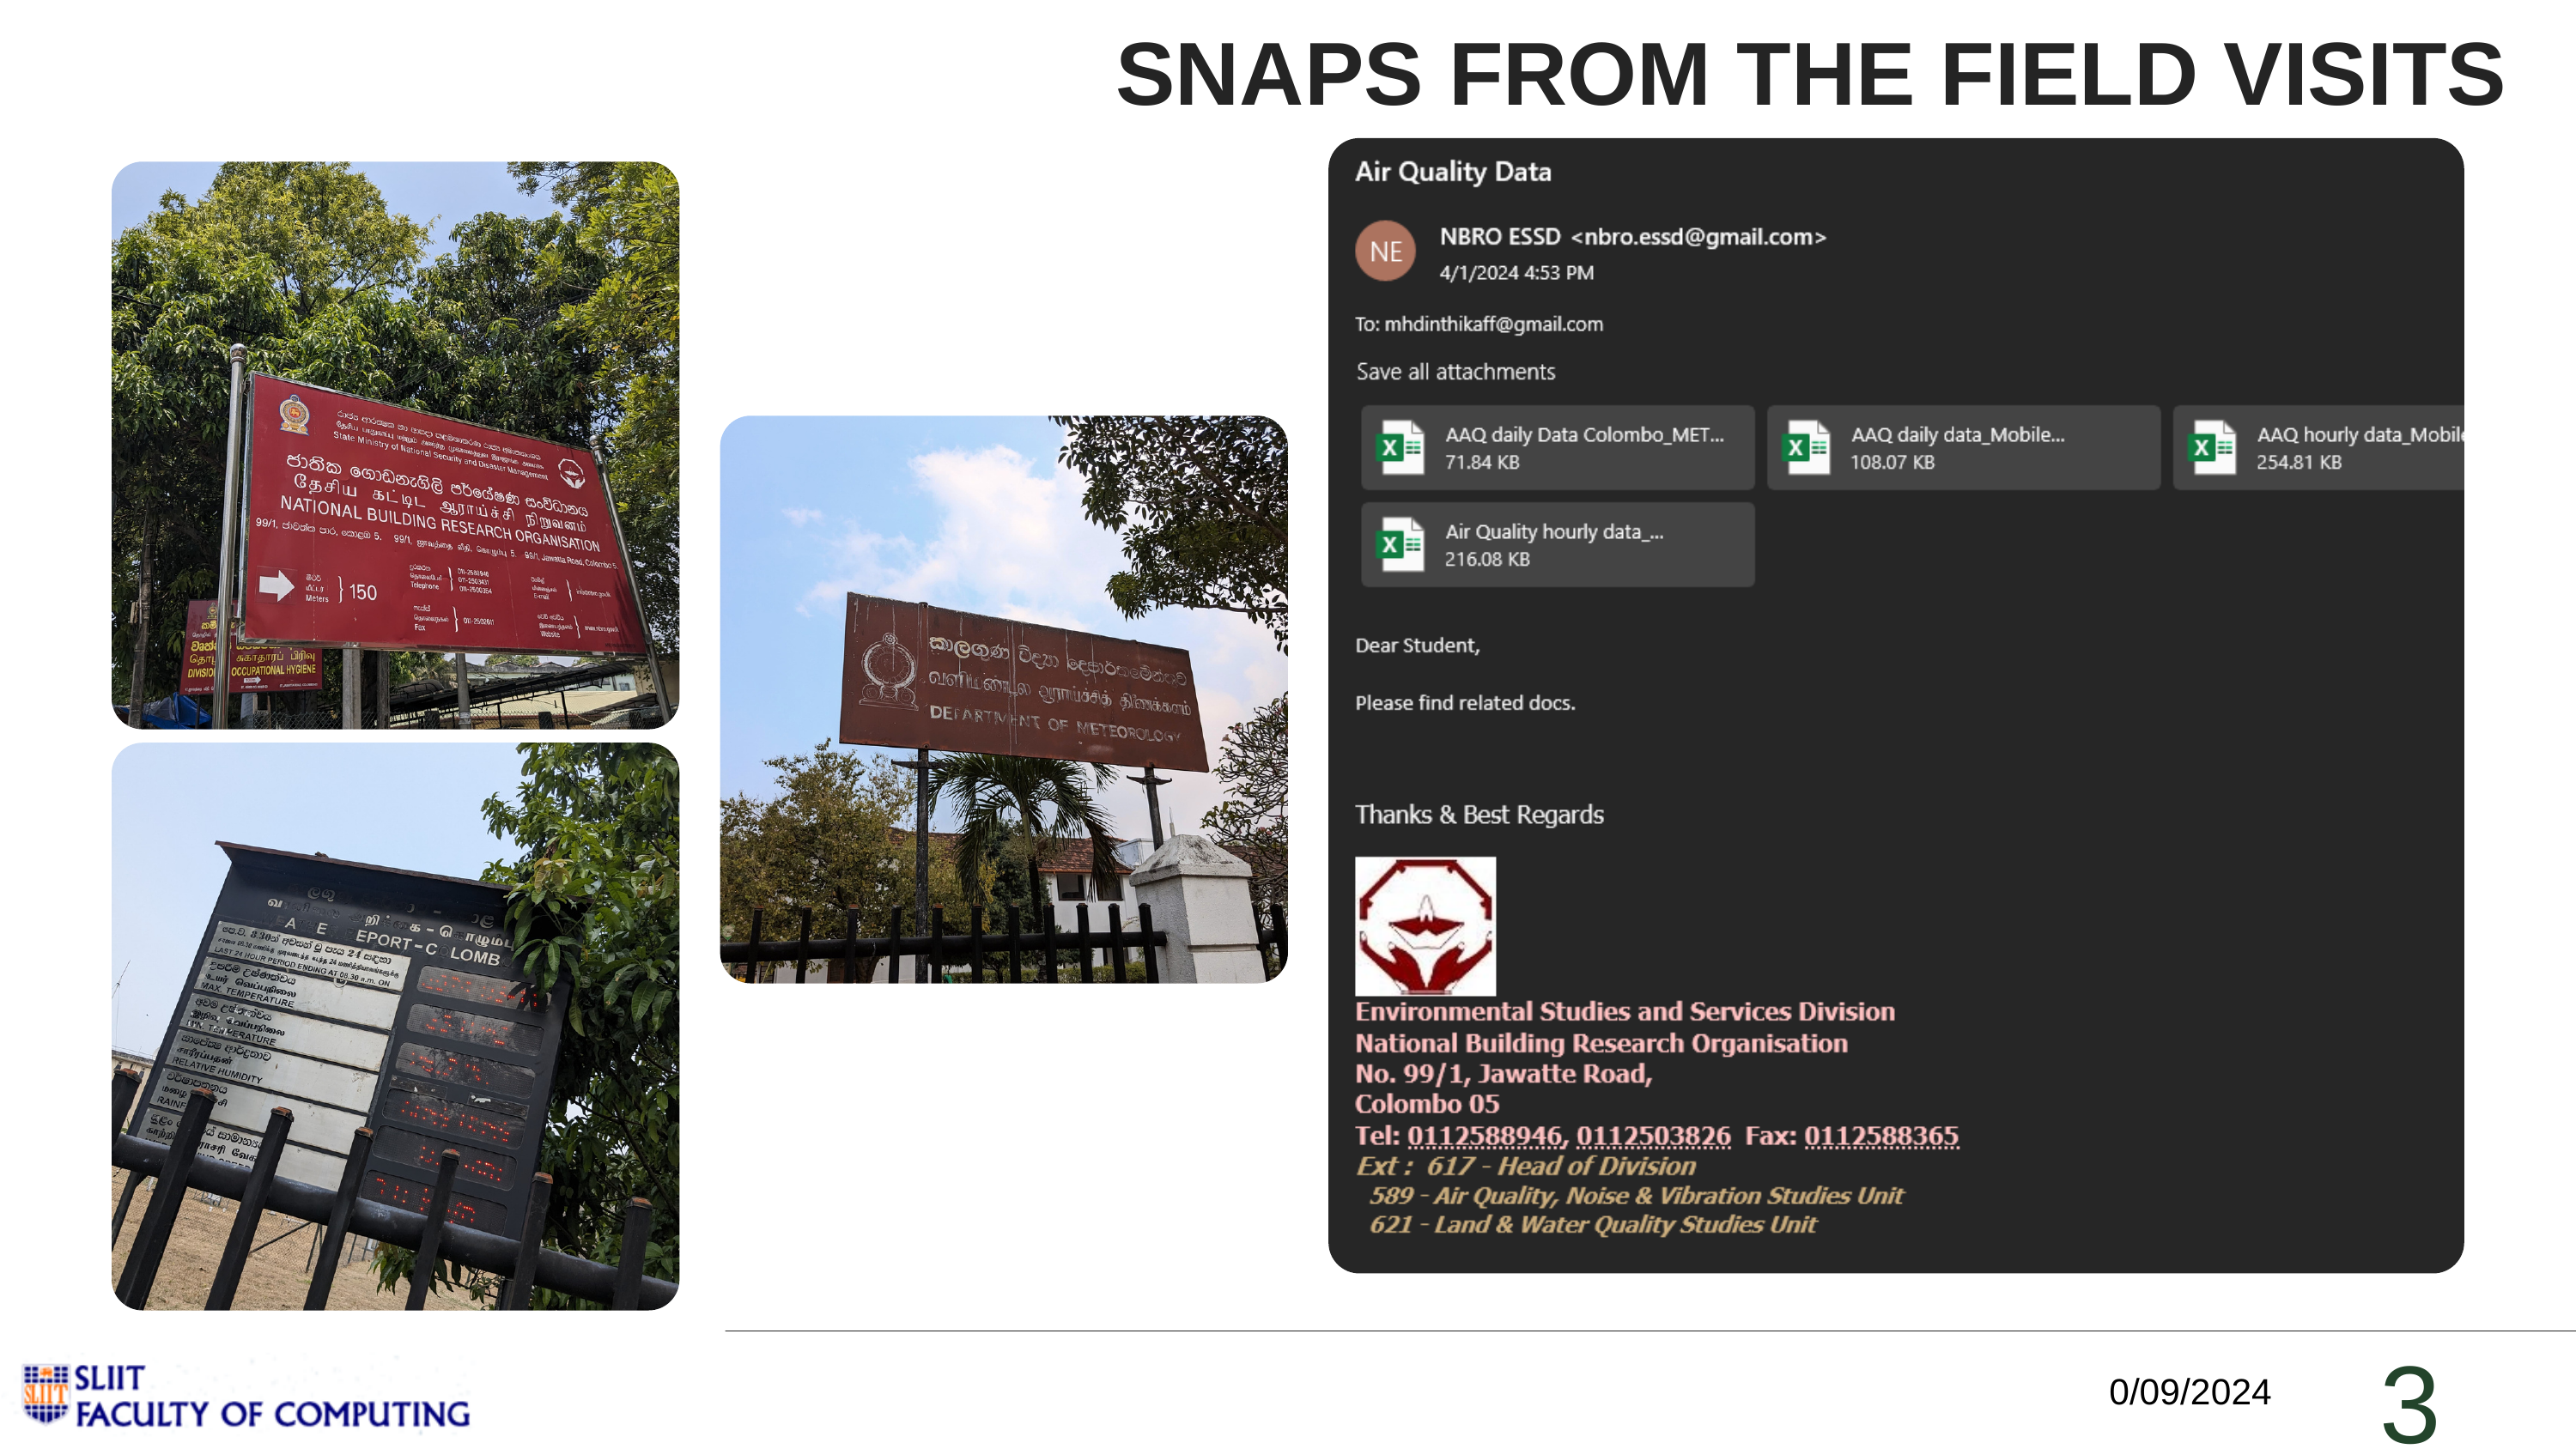

SNAPS FROM THE FIELD VISITS

3

0/09/2024